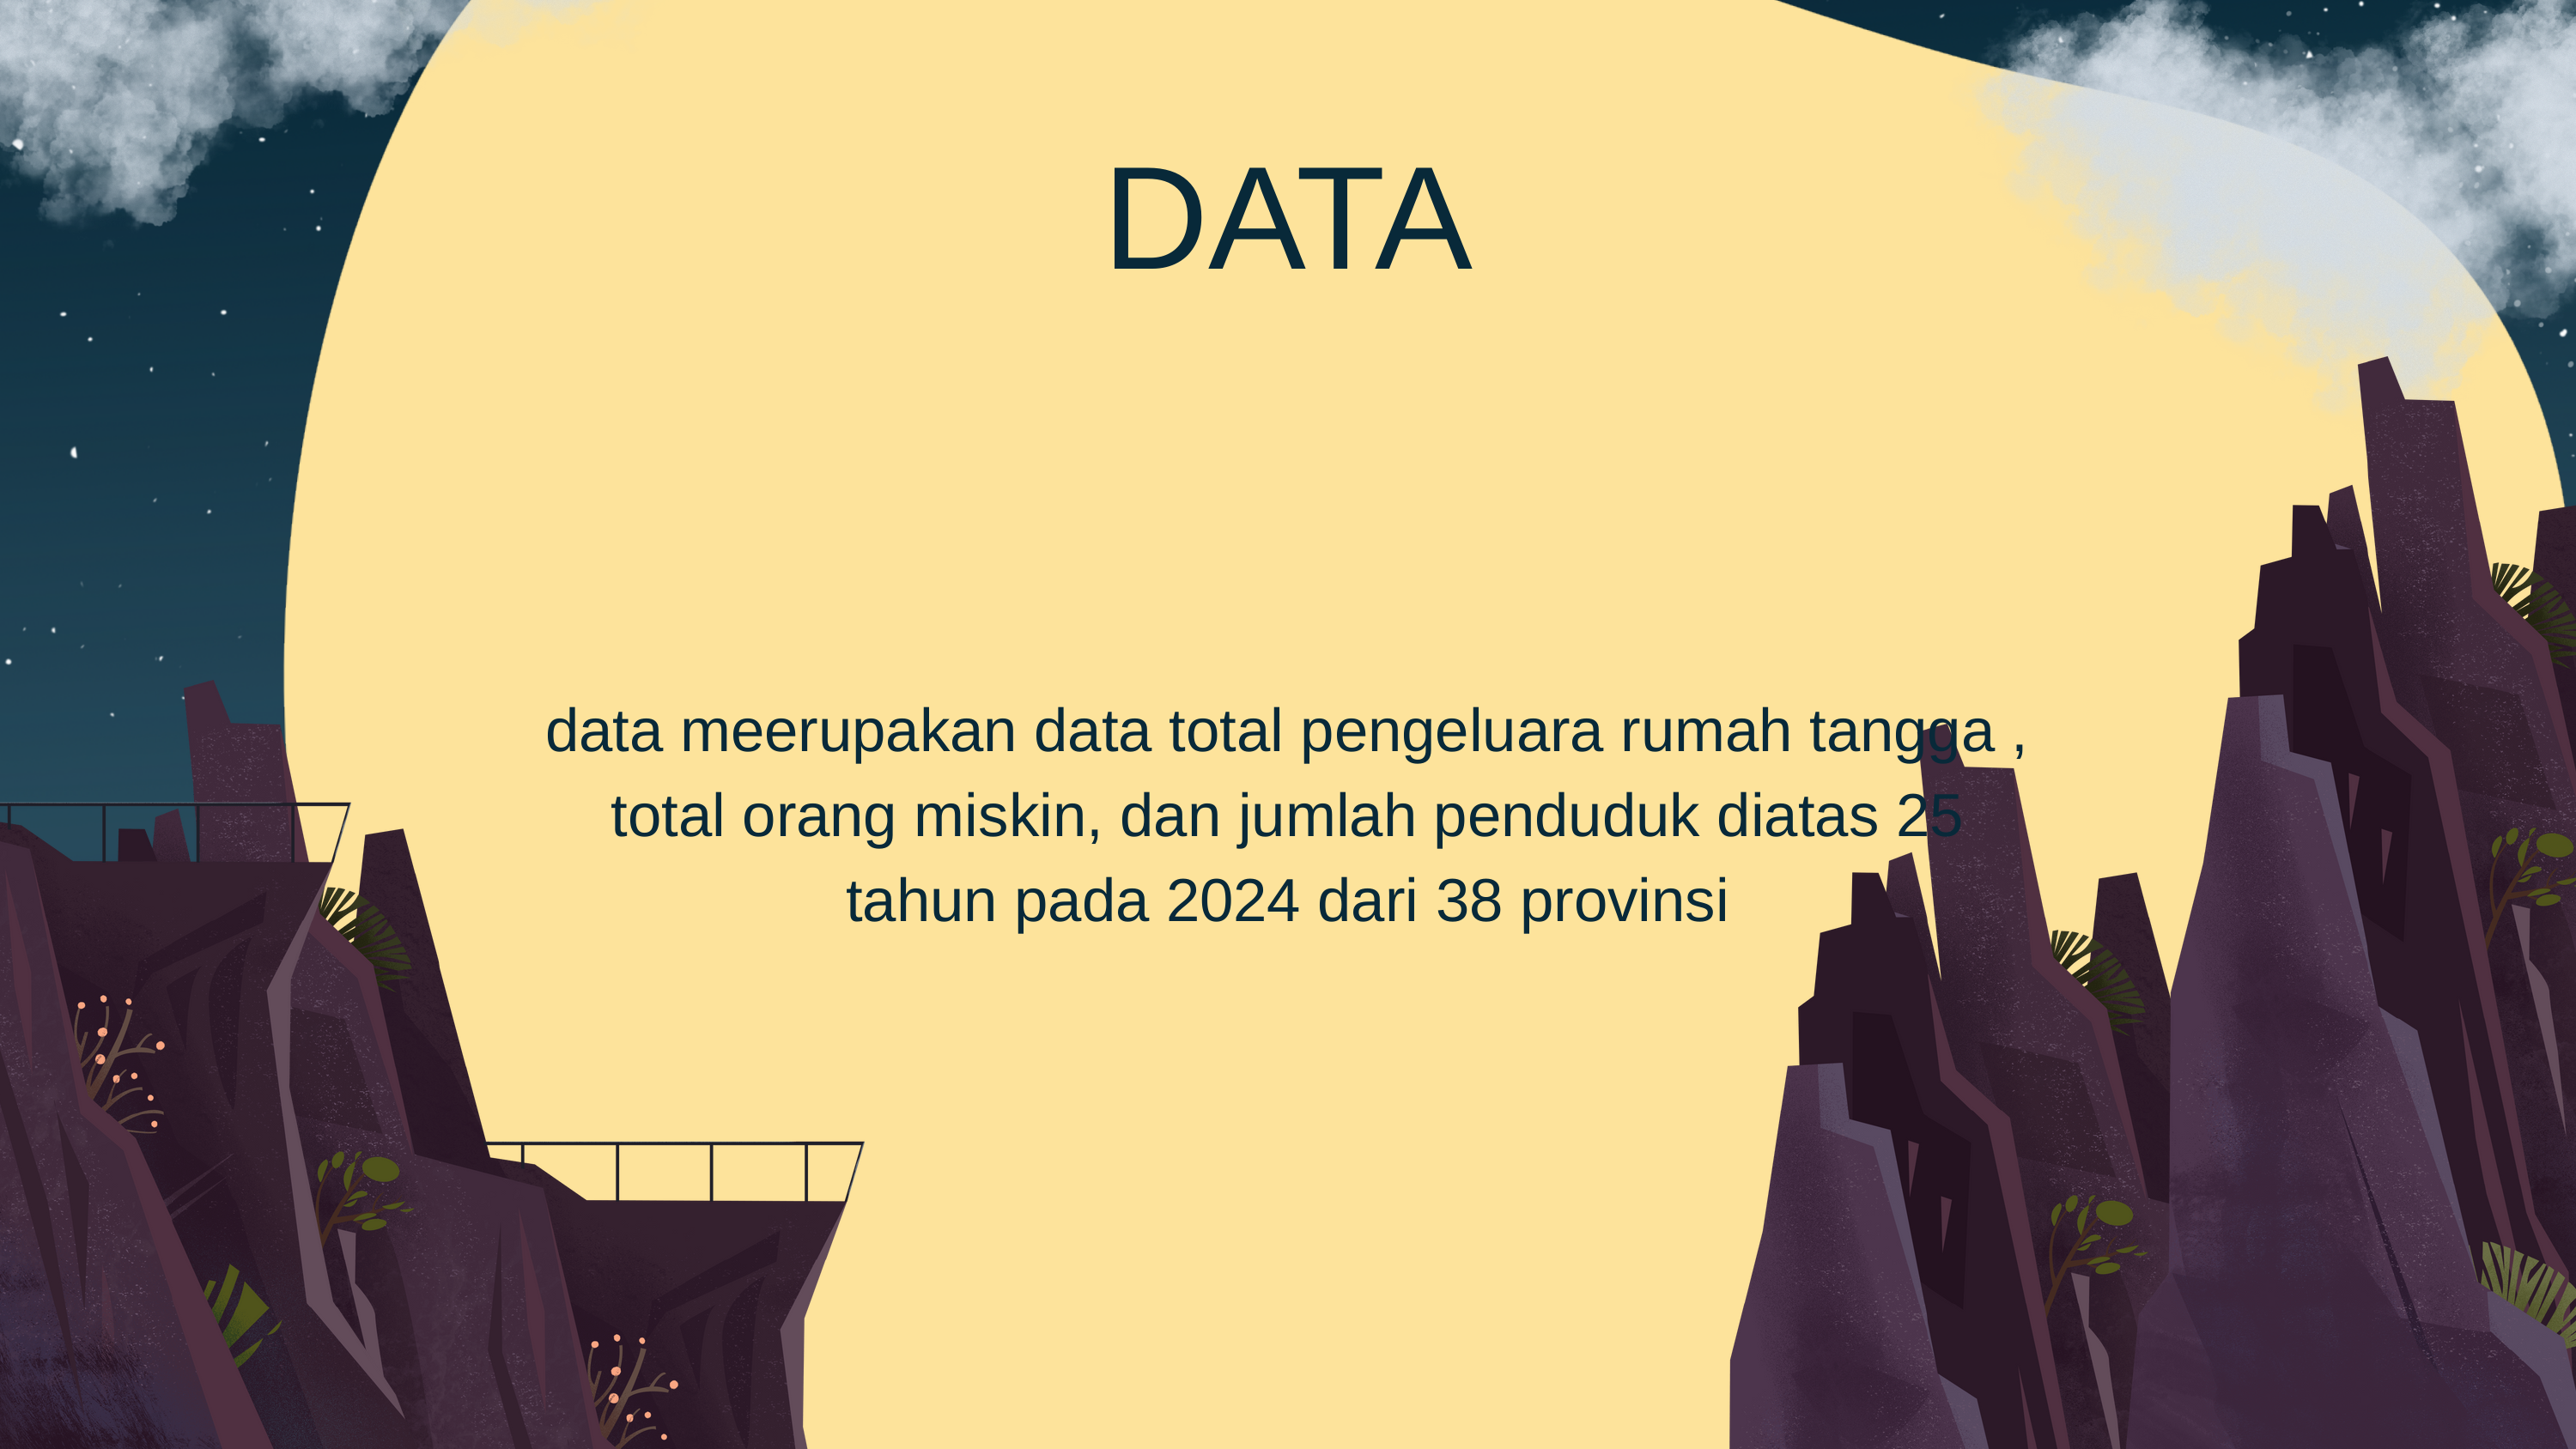

DATA

data meerupakan data total pengeluara rumah tangga ,
total orang miskin, dan jumlah penduduk diatas 25
tahun pada 2024 dari 38 provinsi